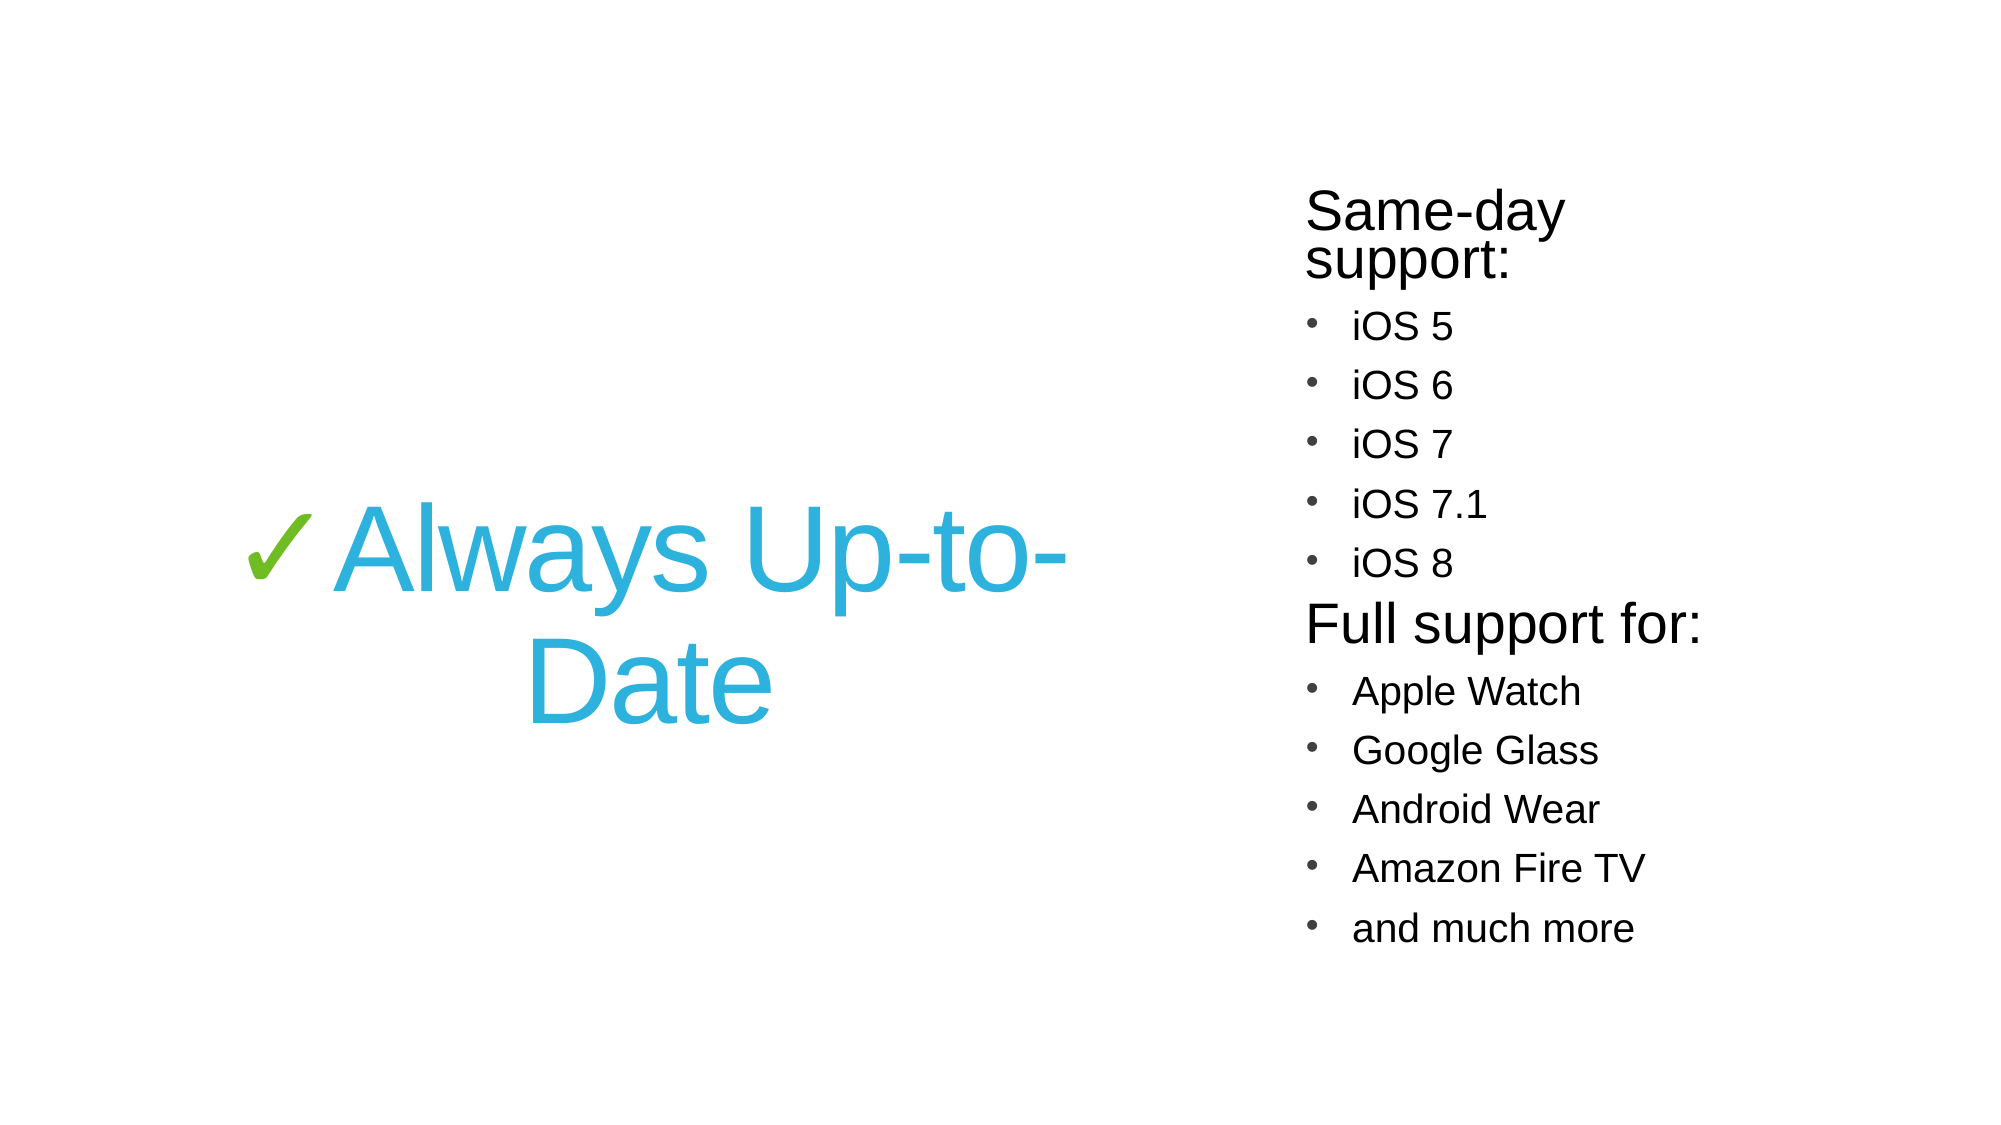

Same-day support:
iOS 5
iOS 6
iOS 7
iOS 7.1
iOS 8
# ✓Always Up-to-Date
Full support for:
Apple Watch
Google Glass
Android Wear
Amazon Fire TV
and much more